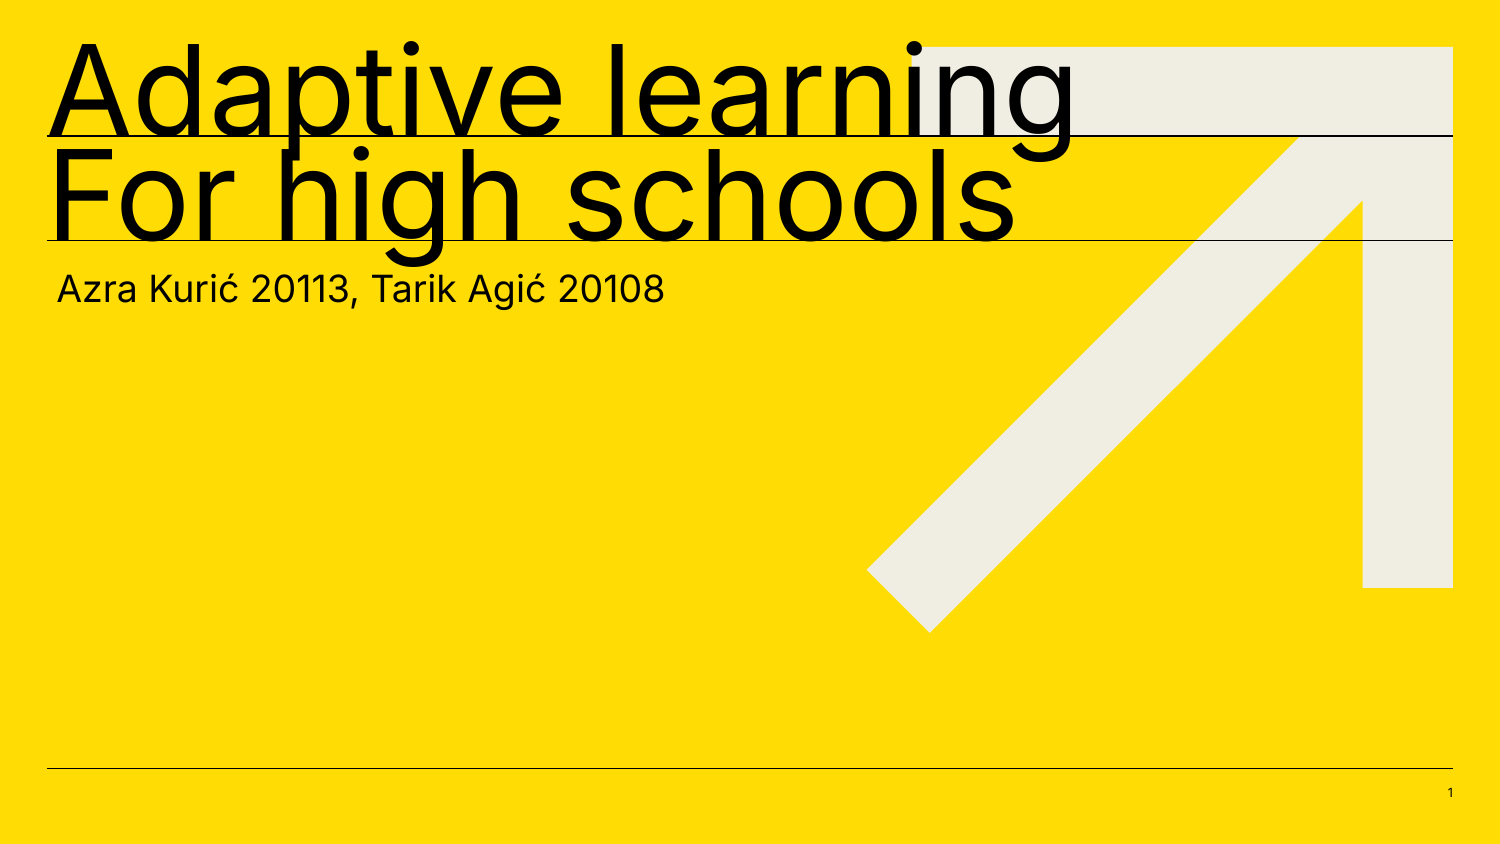

# Adaptive learning
For high schools
Azra Kurić 20113, Tarik Agić 20108
1